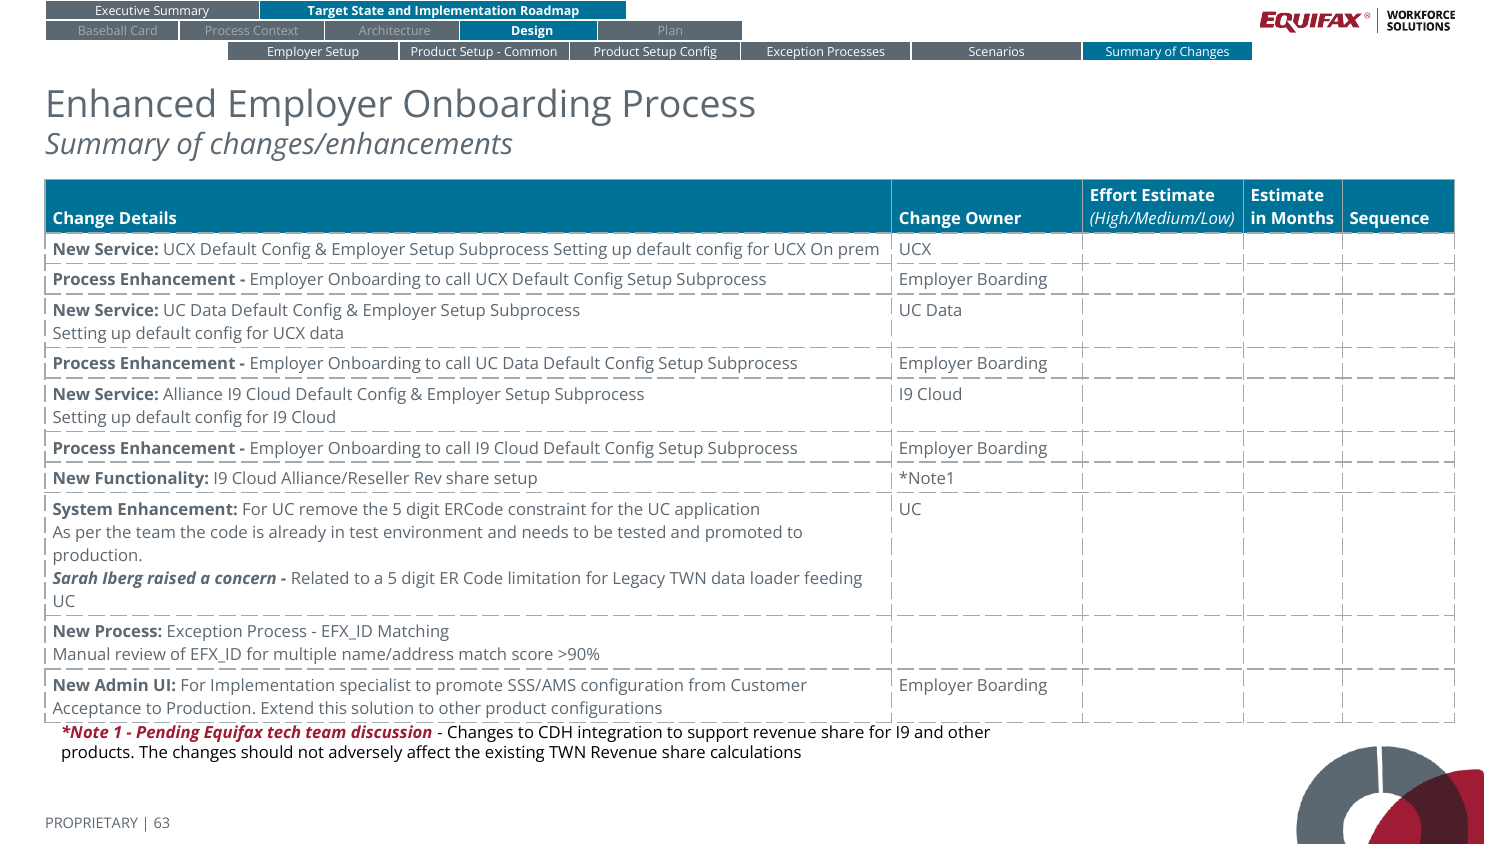

Executive Summary
Target State and Implementation Roadmap
Baseball Card
Process Context
Architecture
Design
Plan
Employer Setup
Product Setup - Common
Product Setup Config
Exception Processes
Scenarios
Summary of Changes
# Enhanced Employer Onboarding Process
Summary of changes/enhancements
| Change Details | Change Owner | Effort Estimate (High/Medium/Low) | Estimate in Months | Sequence |
| --- | --- | --- | --- | --- |
| New Service: UCX Default Config & Employer Setup Subprocess Setting up default config for UCX On prem | UCX |  |  |  |
| Process Enhancement - Employer Onboarding to call UCX Default Config Setup Subprocess | Employer Boarding |  |  |  |
| New Service: UC Data Default Config & Employer Setup Subprocess Setting up default config for UCX data | UC Data |  |  |  |
| Process Enhancement - Employer Onboarding to call UC Data Default Config Setup Subprocess | Employer Boarding |  |  |  |
| New Service: Alliance I9 Cloud Default Config & Employer Setup Subprocess Setting up default config for I9 Cloud | I9 Cloud |  |  |  |
| Process Enhancement - Employer Onboarding to call I9 Cloud Default Config Setup Subprocess | Employer Boarding |  |  |  |
| New Functionality: I9 Cloud Alliance/Reseller Rev share setup | \*Note1 |  |  |  |
| System Enhancement: For UC remove the 5 digit ERCode constraint for the UC application As per the team the code is already in test environment and needs to be tested and promoted to production. Sarah Iberg raised a concern - Related to a 5 digit ER Code limitation for Legacy TWN data loader feeding UC | UC |  |  |  |
| New Process: Exception Process - EFX\_ID Matching Manual review of EFX\_ID for multiple name/address match score >90% |  |  |  |  |
| New Admin UI: For Implementation specialist to promote SSS/AMS configuration from Customer Acceptance to Production. Extend this solution to other product configurations | Employer Boarding |  |  |  |
*Note 1 - Pending Equifax tech team discussion - Changes to CDH integration to support revenue share for I9 and other products. The changes should not adversely affect the existing TWN Revenue share calculations